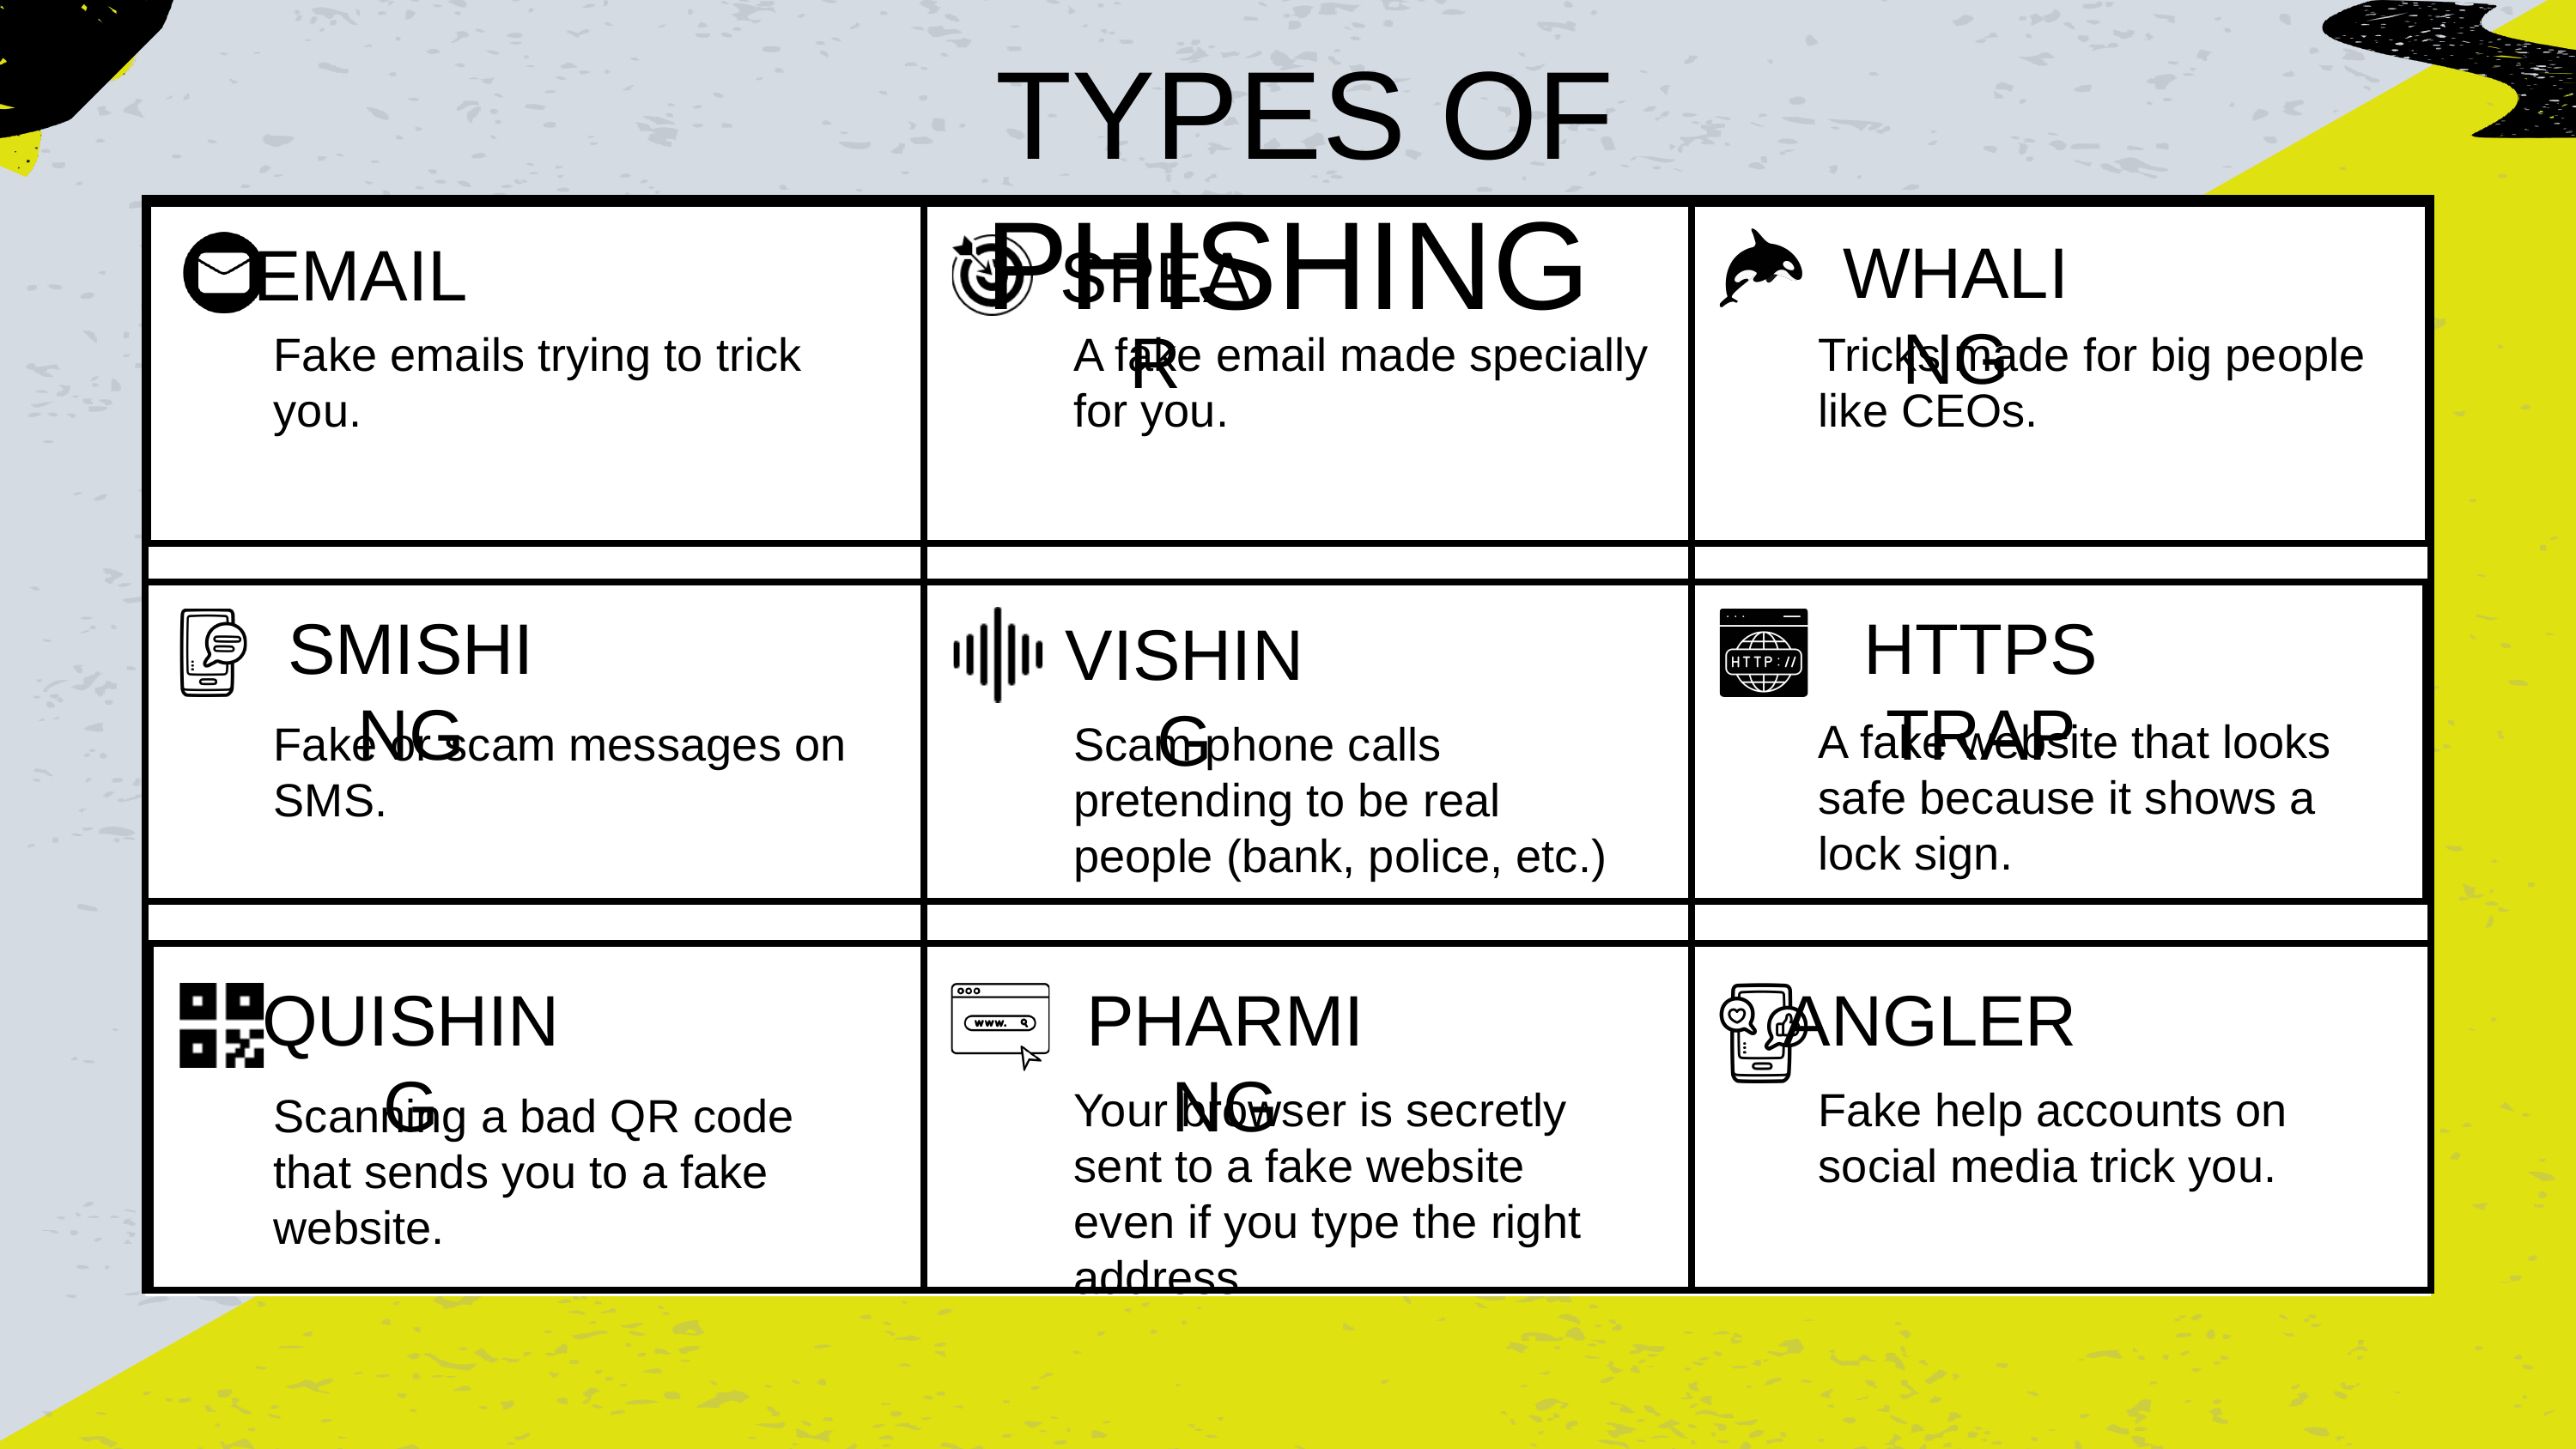

TYPES OF PHISHING
|  |
| --- |
|  |  |  |
| --- | --- | --- |
|  |  |  |
|  |  |  |
|  |
| --- |
|  |
| --- |

WHALING
EMAIL
SPEAR

Fake emails trying to trick you.
A fake email made specially for you.
Tricks made for big people like CEOs.
|  |
| --- |
SMISHING
HTTPS TRAP

VISHING

A fake website that looks safe because it shows a lock sign.
Fake or scam messages on SMS.
Scam phone calls pretending to be real people (bank, police, etc.)
|  |
| --- |
QUISHING
PHARMING
ANGLER

Your browser is secretly sent to a fake website even if you type the right address.
Fake help accounts on social media trick you.
Scanning a bad QR code that sends you to a fake website.